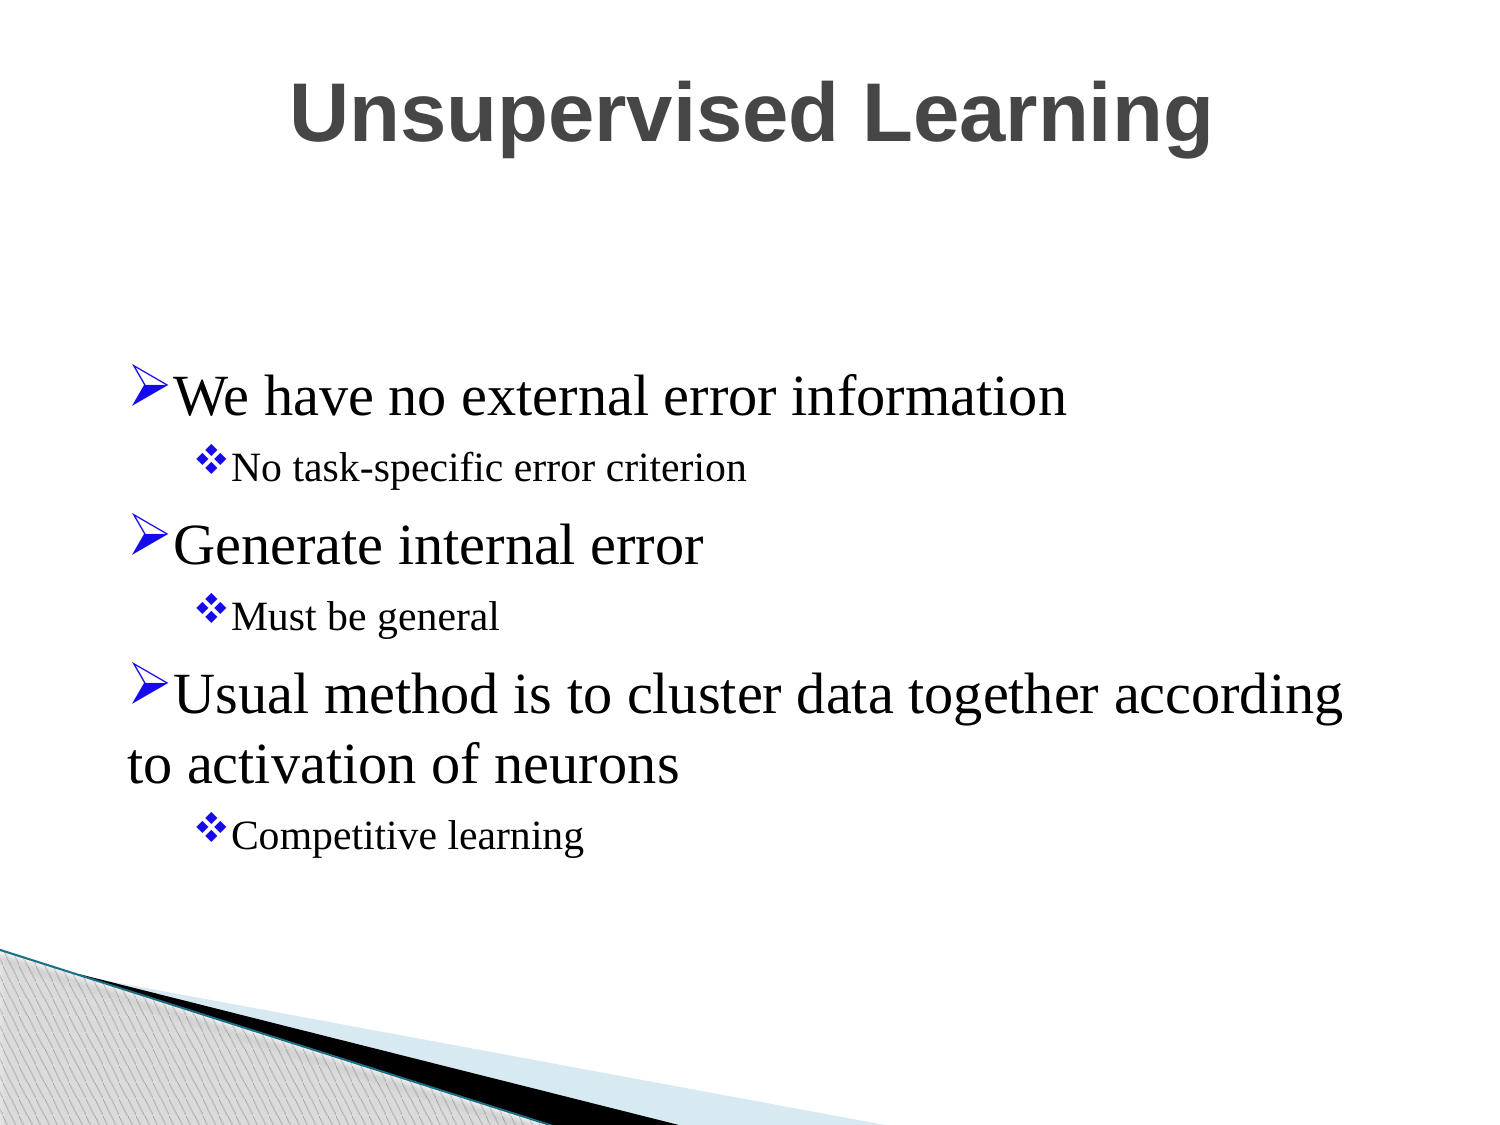

Unsupervised Learning
We have no external error information
No task-specific error criterion
Generate internal error
Must be general
Usual method is to cluster data together according to activation of neurons
Competitive learning